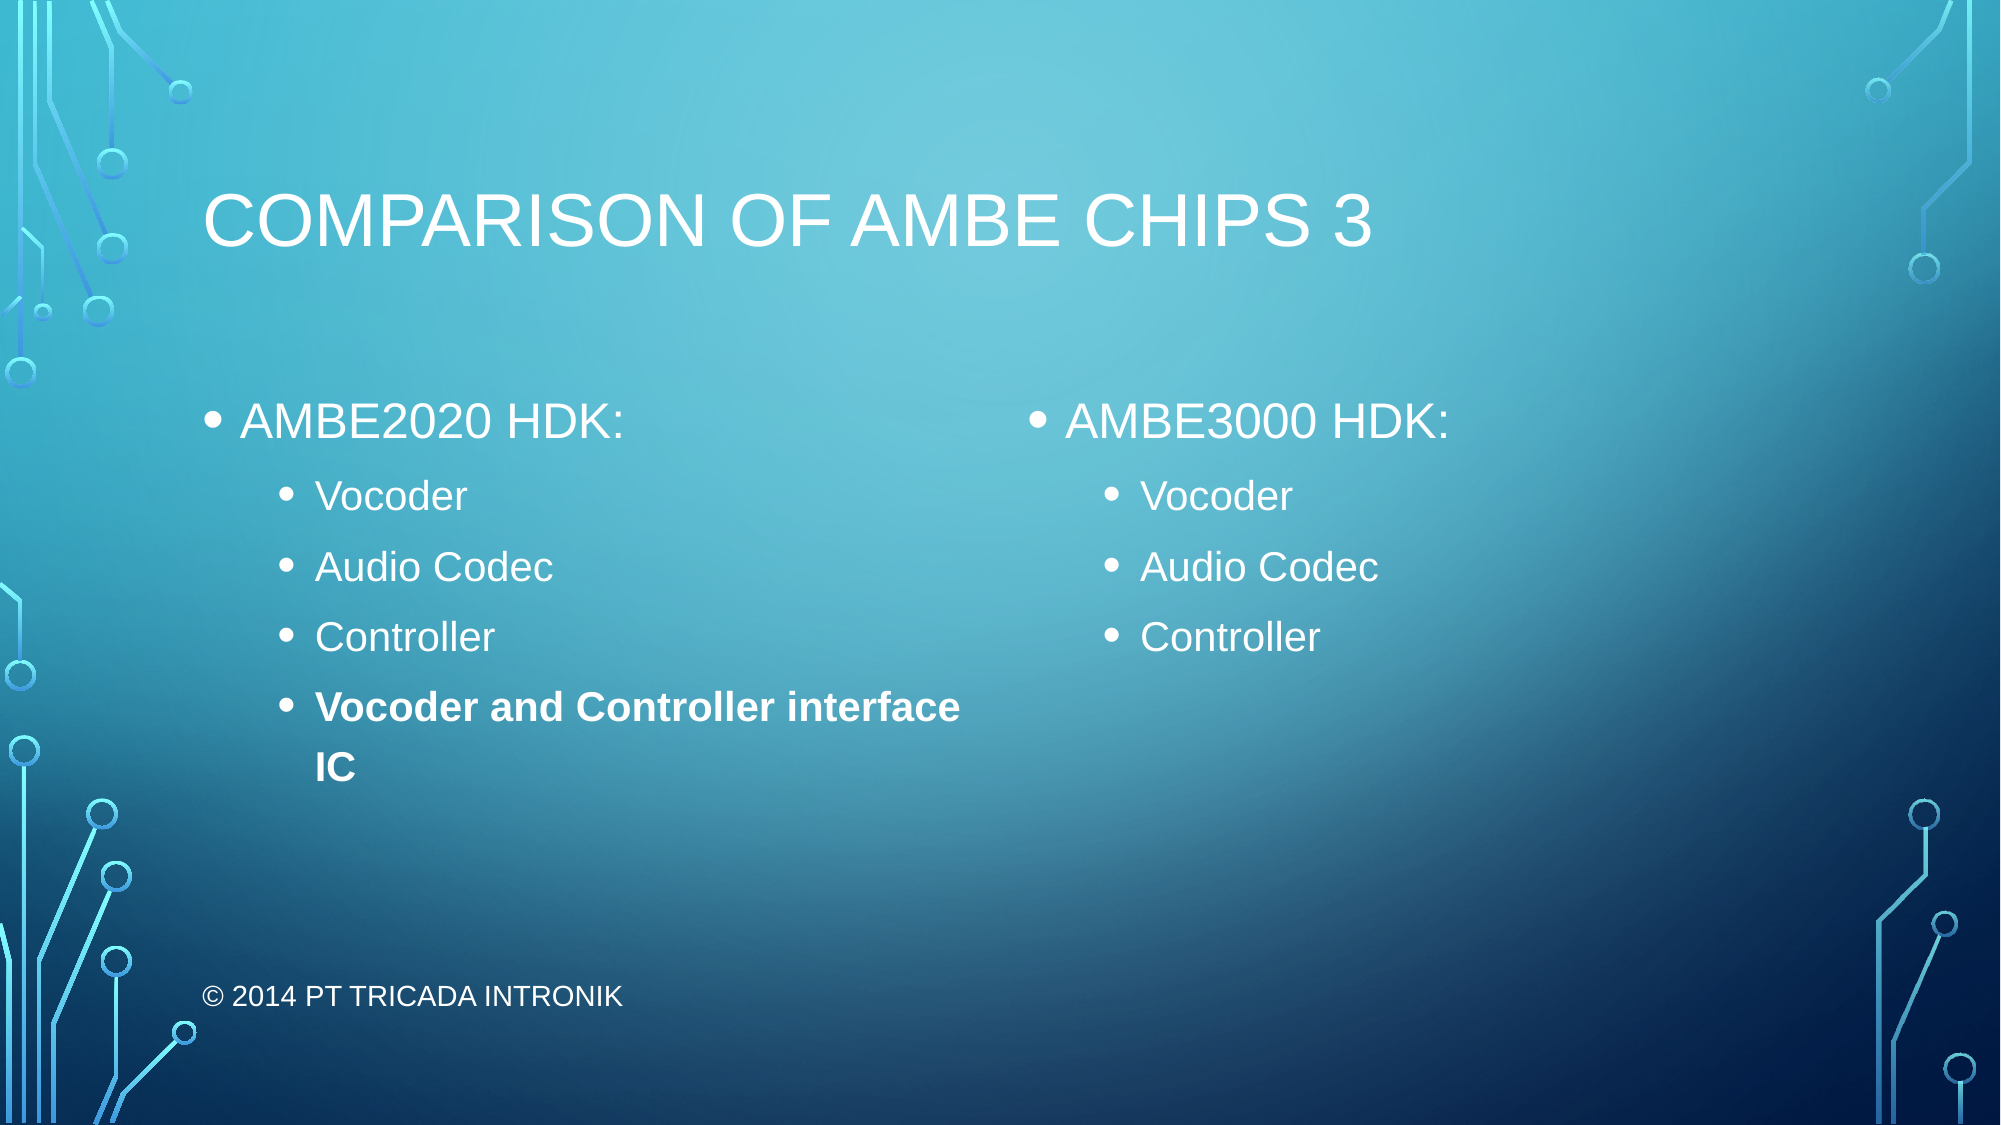

# Comparison of AMBE Chips 3
AMBE2020 HDK:
Vocoder
Audio Codec
Controller
Vocoder and Controller interface IC

AMBE3000 HDK:
Vocoder
Audio Codec
Controller
© 2014 PT Tricada Intronik